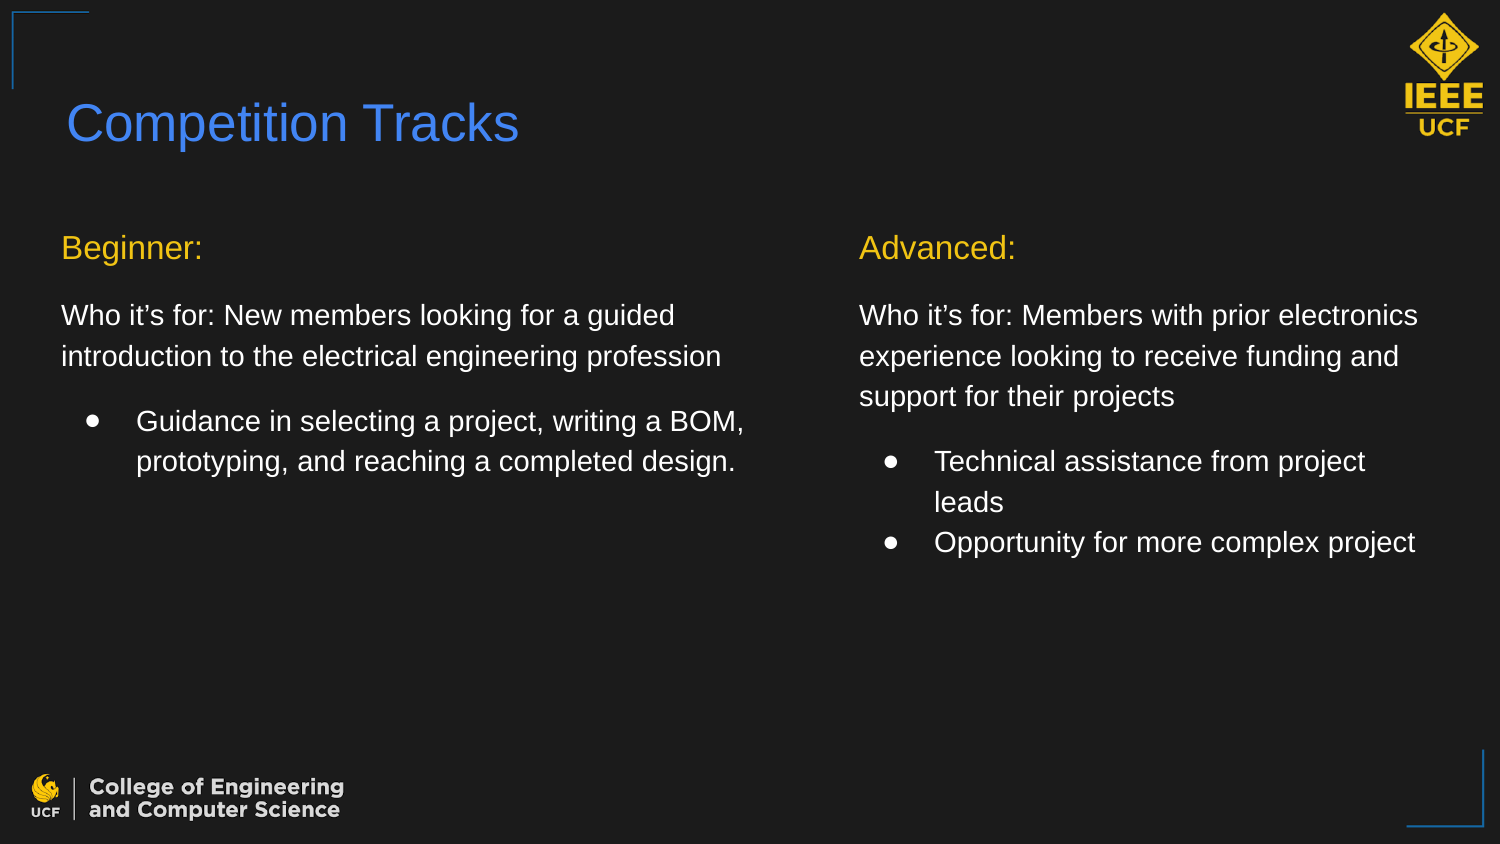

# Competition Tracks
Beginner:
Who it’s for: New members looking for a guided introduction to the electrical engineering profession
Guidance in selecting a project, writing a BOM, prototyping, and reaching a completed design.
Advanced:
Who it’s for: Members with prior electronics experience looking to receive funding and support for their projects
Technical assistance from project leads
Opportunity for more complex project